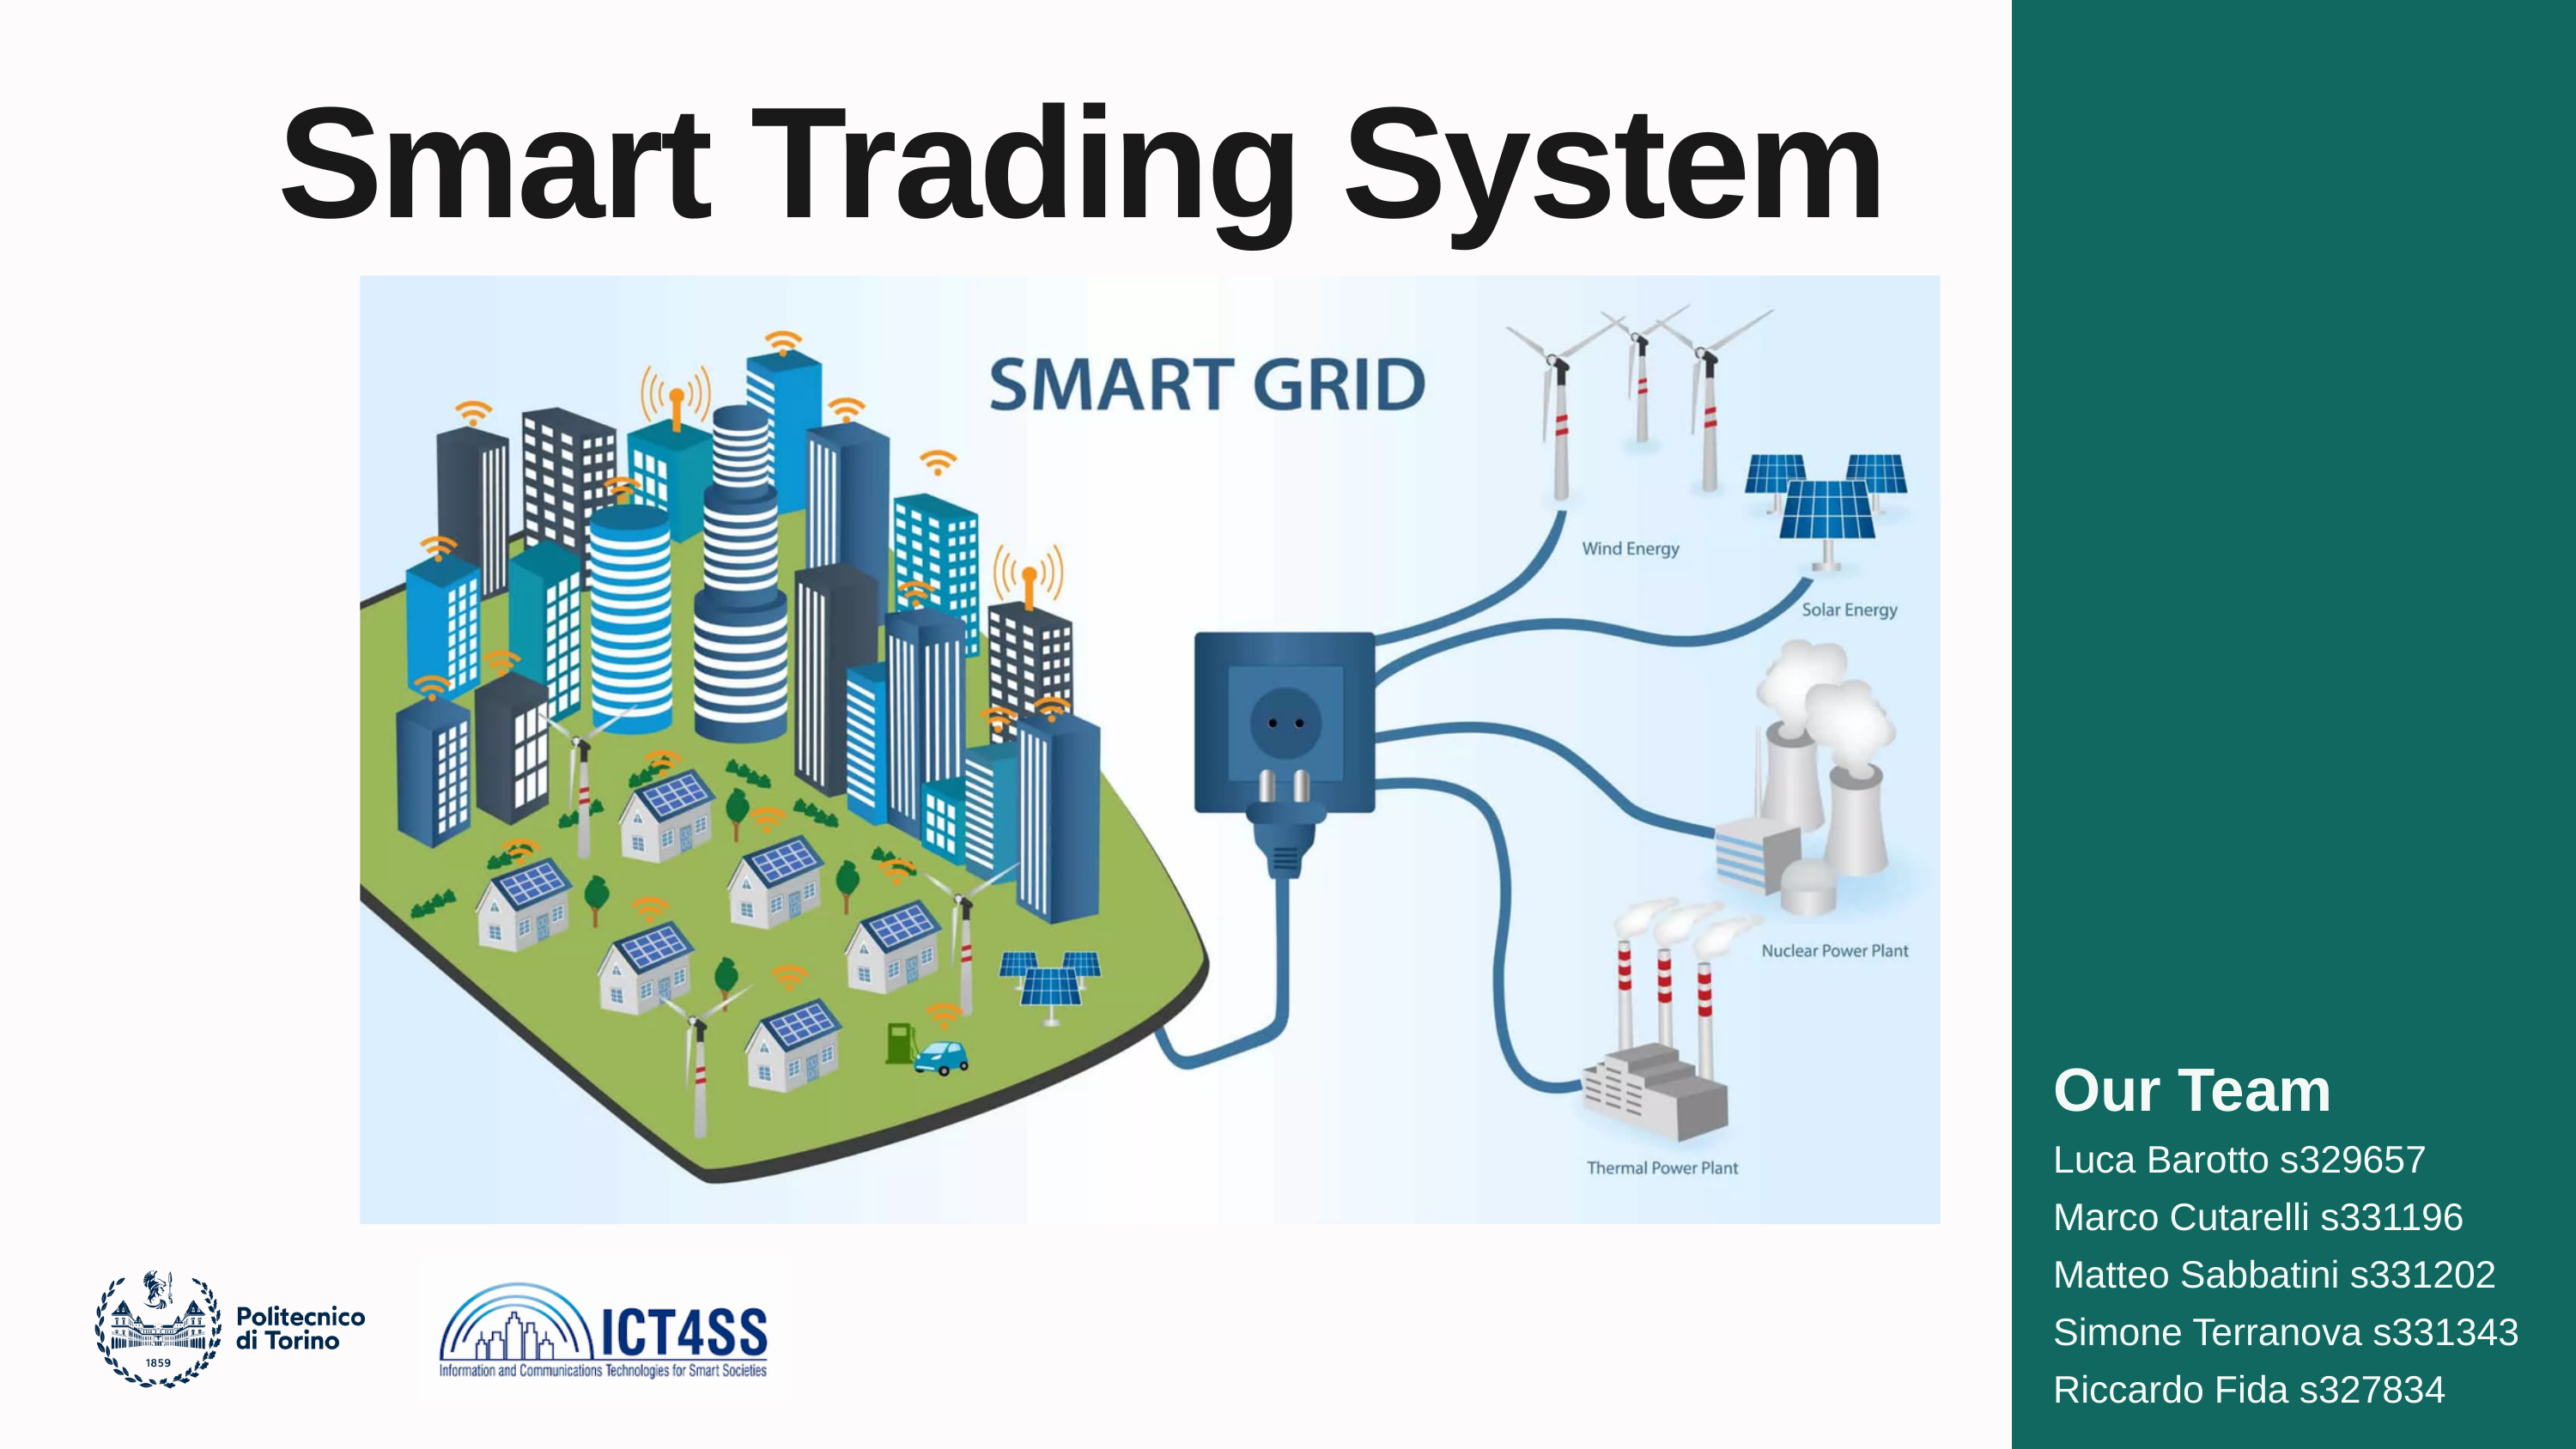

Smart Trading System

Our Team
Luca Barotto s329657
Marco Cutarelli s331196
Matteo Sabbatini s331202
Simone Terranova s331343
Riccardo Fida s327834